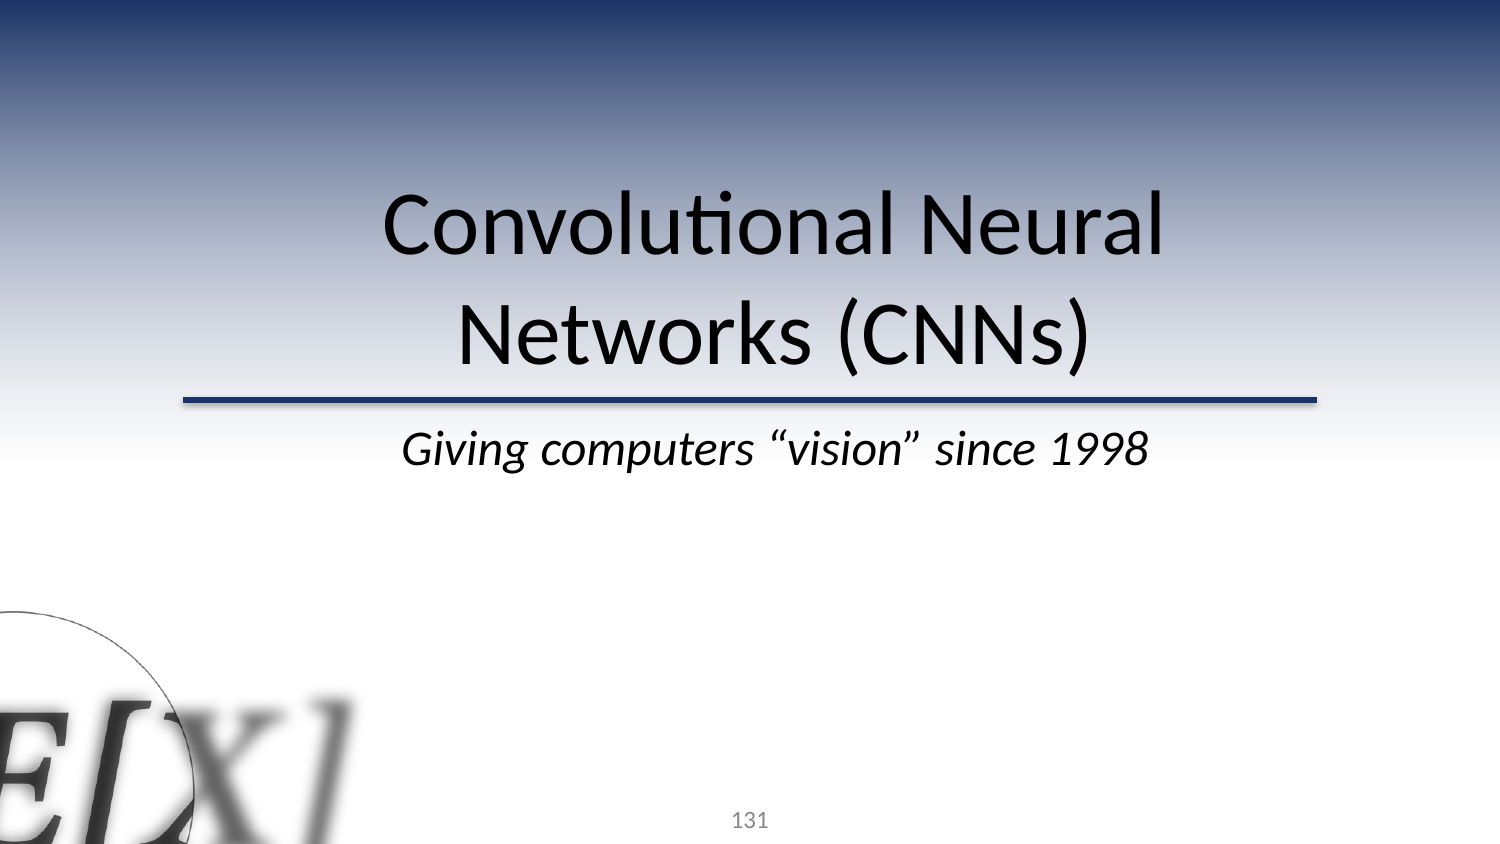

Convolutional Neural Networks (CNNs)
Giving computers “vision” since 1998
131